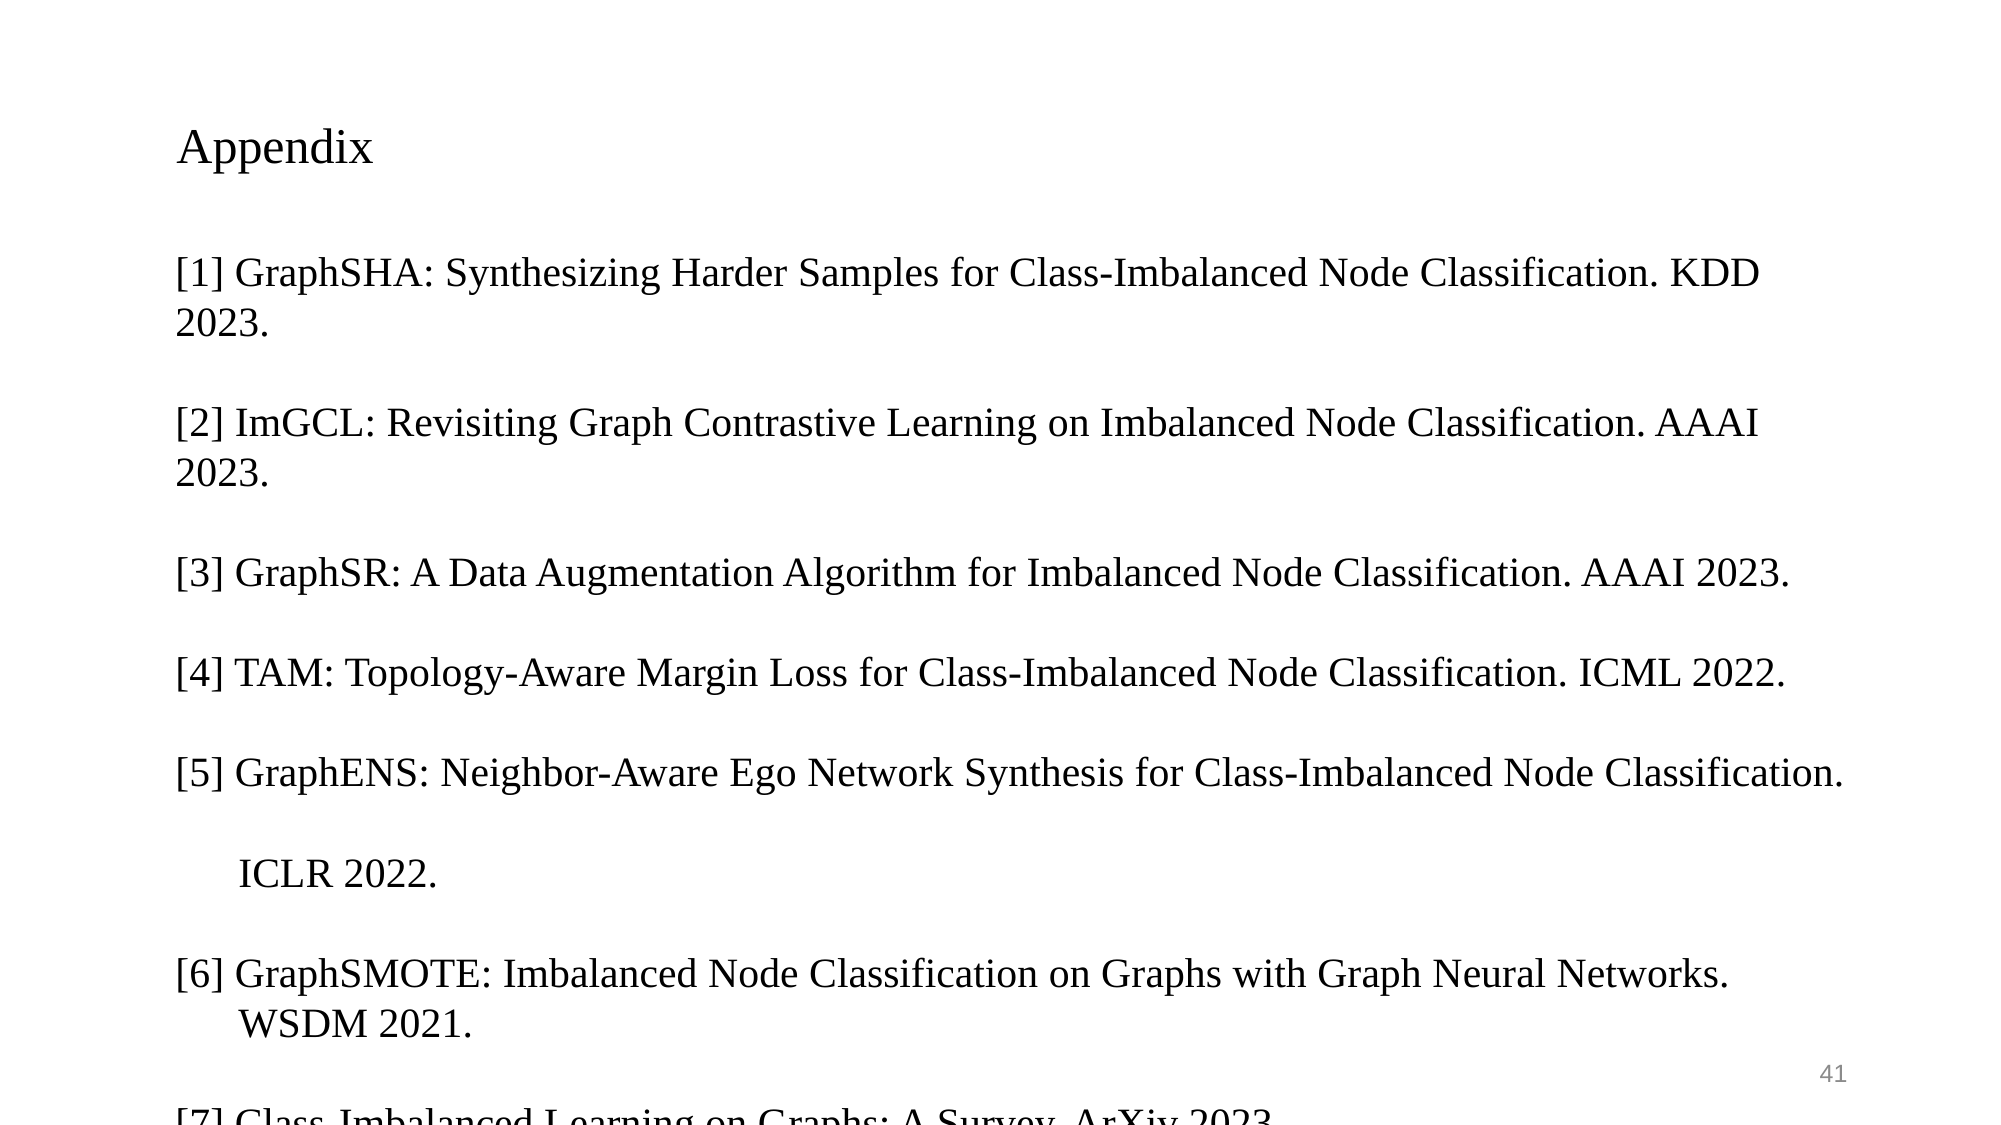

Appendix
[1] GraphSHA: Synthesizing Harder Samples for Class-Imbalanced Node Classification. KDD 2023.

[2] ImGCL: Revisiting Graph Contrastive Learning on Imbalanced Node Classification. AAAI 2023.

[3] GraphSR: A Data Augmentation Algorithm for Imbalanced Node Classification. AAAI 2023.

[4] TAM: Topology-Aware Margin Loss for Class-Imbalanced Node Classification. ICML 2022.

[5] GraphENS: Neighbor-Aware Ego Network Synthesis for Class-Imbalanced Node Classification.
      ICLR 2022.

[6] GraphSMOTE: Imbalanced Node Classification on Graphs with Graph Neural Networks.
      WSDM 2021.

[7] Class-Imbalanced Learning on Graphs: A Survey. ArXiv 2023.
41